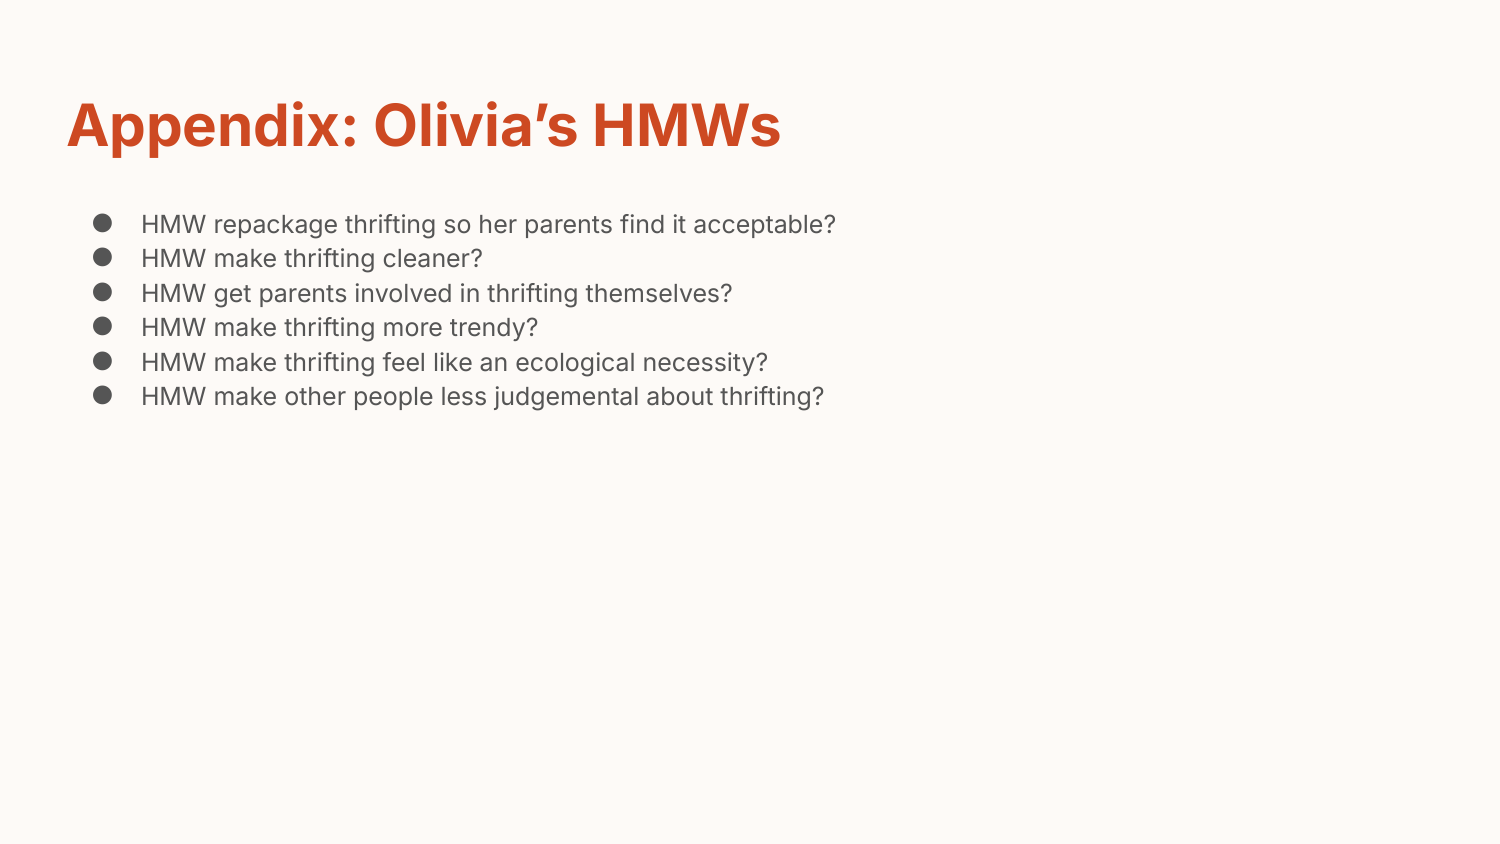

# Appendix: Olivia’s HMWs
HMW repackage thrifting so her parents find it acceptable?
HMW make thrifting cleaner?
HMW get parents involved in thrifting themselves?
HMW make thrifting more trendy?
HMW make thrifting feel like an ecological necessity?
HMW make other people less judgemental about thrifting?